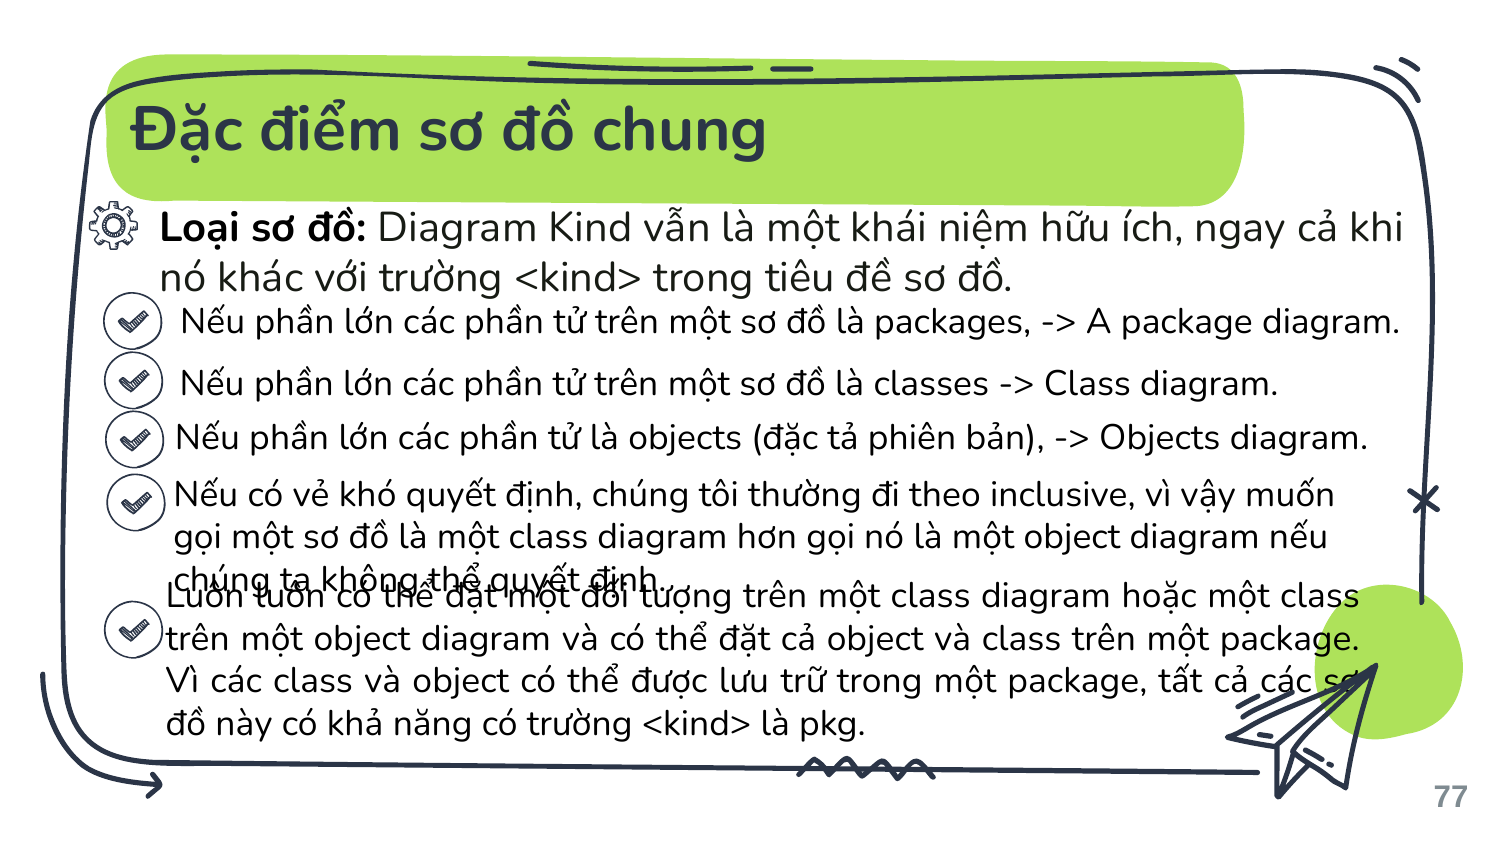

Đặc điểm sơ đồ chung
Loại sơ đồ: Diagram Kind vẫn là một khái niệm hữu ích, ngay cả khi nó khác với trường <kind> trong tiêu đề sơ đồ.

Nếu phần lớn các phần tử trên một sơ đồ là packages, -> A package diagram.

Nếu phần lớn các phần tử trên một sơ đồ là classes -> Class diagram.
Nếu phần lớn các phần tử là objects (đặc tả phiên bản), -> Objects diagram.

Nếu có vẻ khó quyết định, chúng tôi thường đi theo inclusive, vì vậy muốn gọi một sơ đồ là một class diagram hơn gọi nó là một object diagram nếu chúng ta không thể quyết định.

Luôn luôn có thể đặt một đối tượng trên một class diagram hoặc một class trên một object diagram và có thể đặt cả object và class trên một package. Vì các class và object có thể được lưu trữ trong một package, tất cả các sơ đồ này có khả năng có trường <kind> là pkg.

77